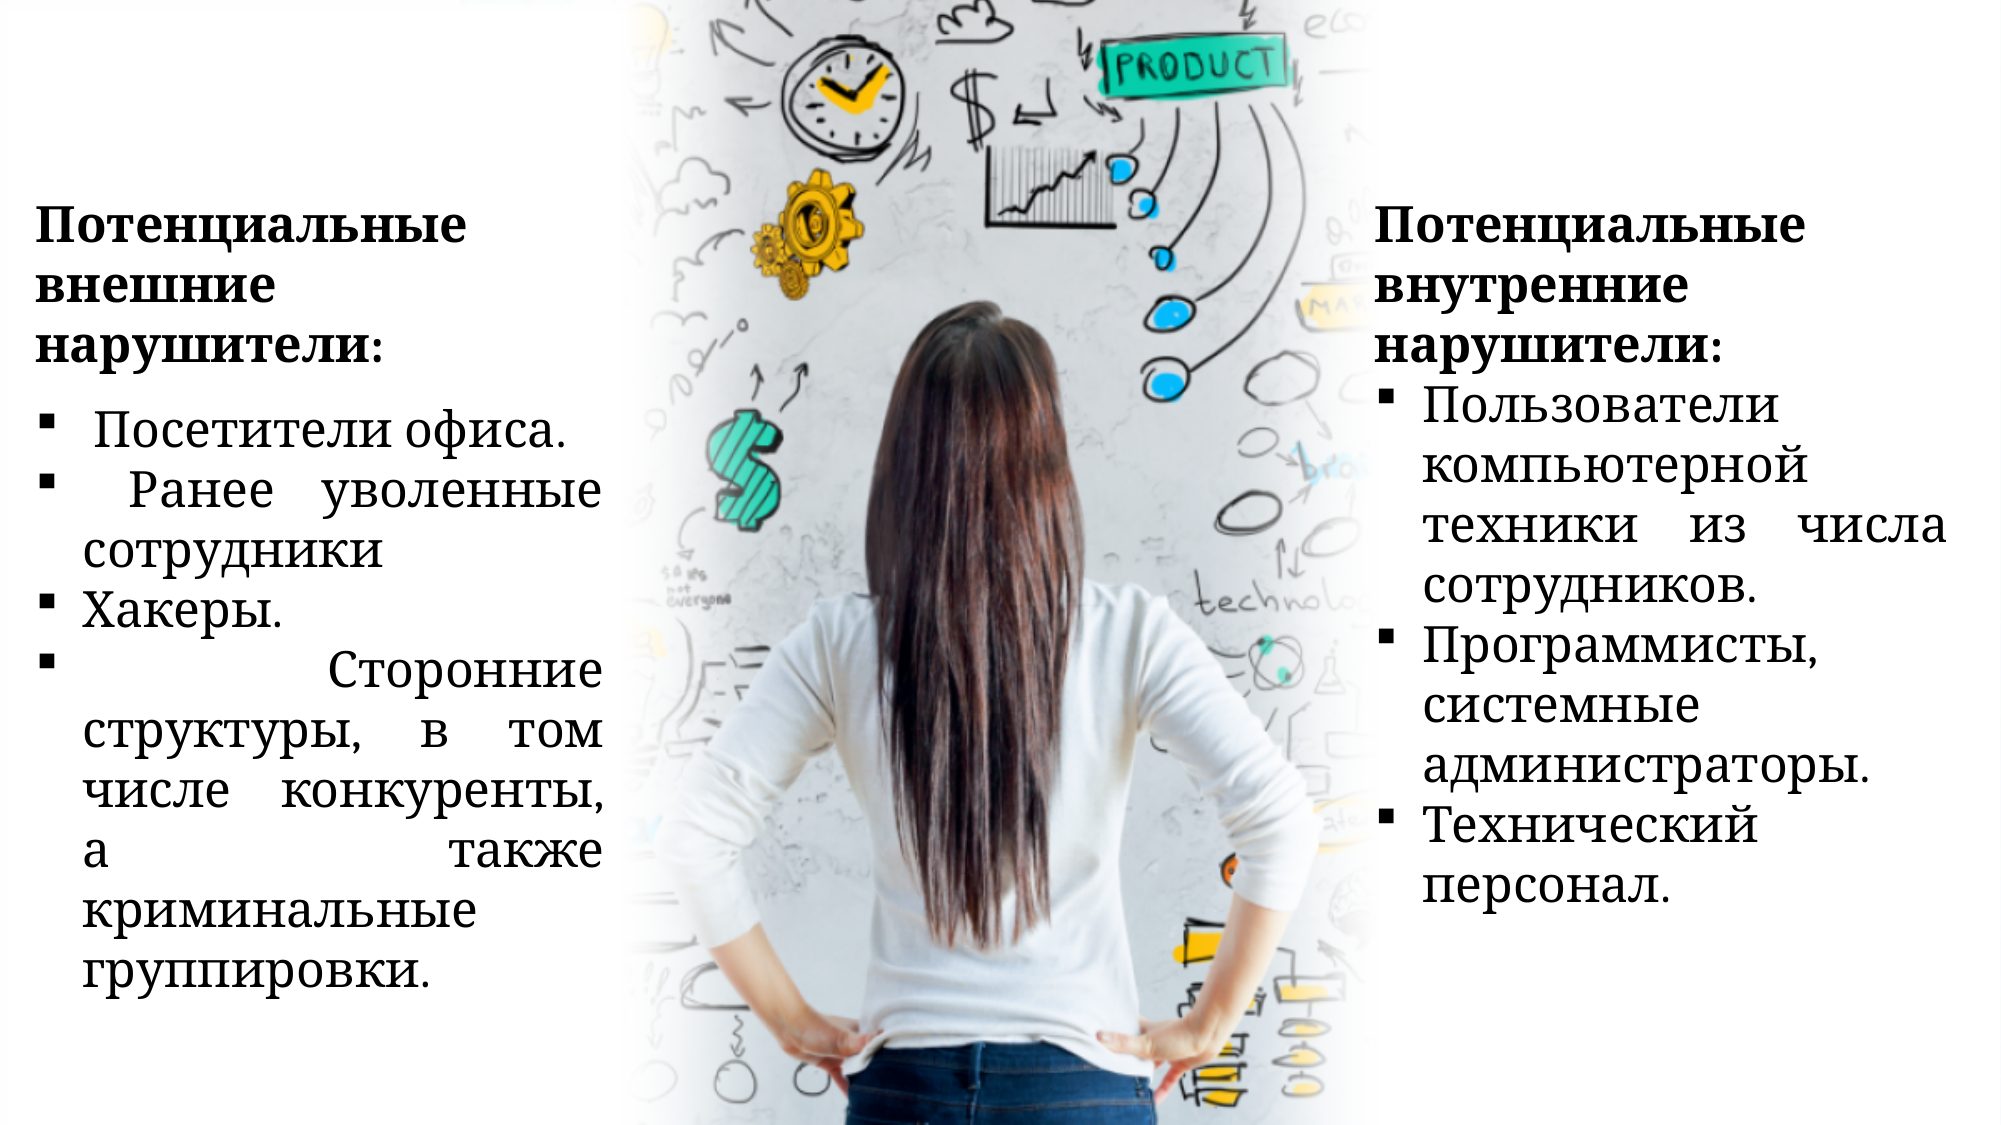

Потенциальные внешние нарушители:
 Посетители офиса.
 Ранее уволенные сотрудники
Хакеры.
 Сторонние структуры, в том числе конкуренты, а также криминальные группировки.

Потенциальные внутренние нарушители:
Пользователи компьютерной техники из числа сотрудников.
Программисты, системные администраторы.
Технический персонал.